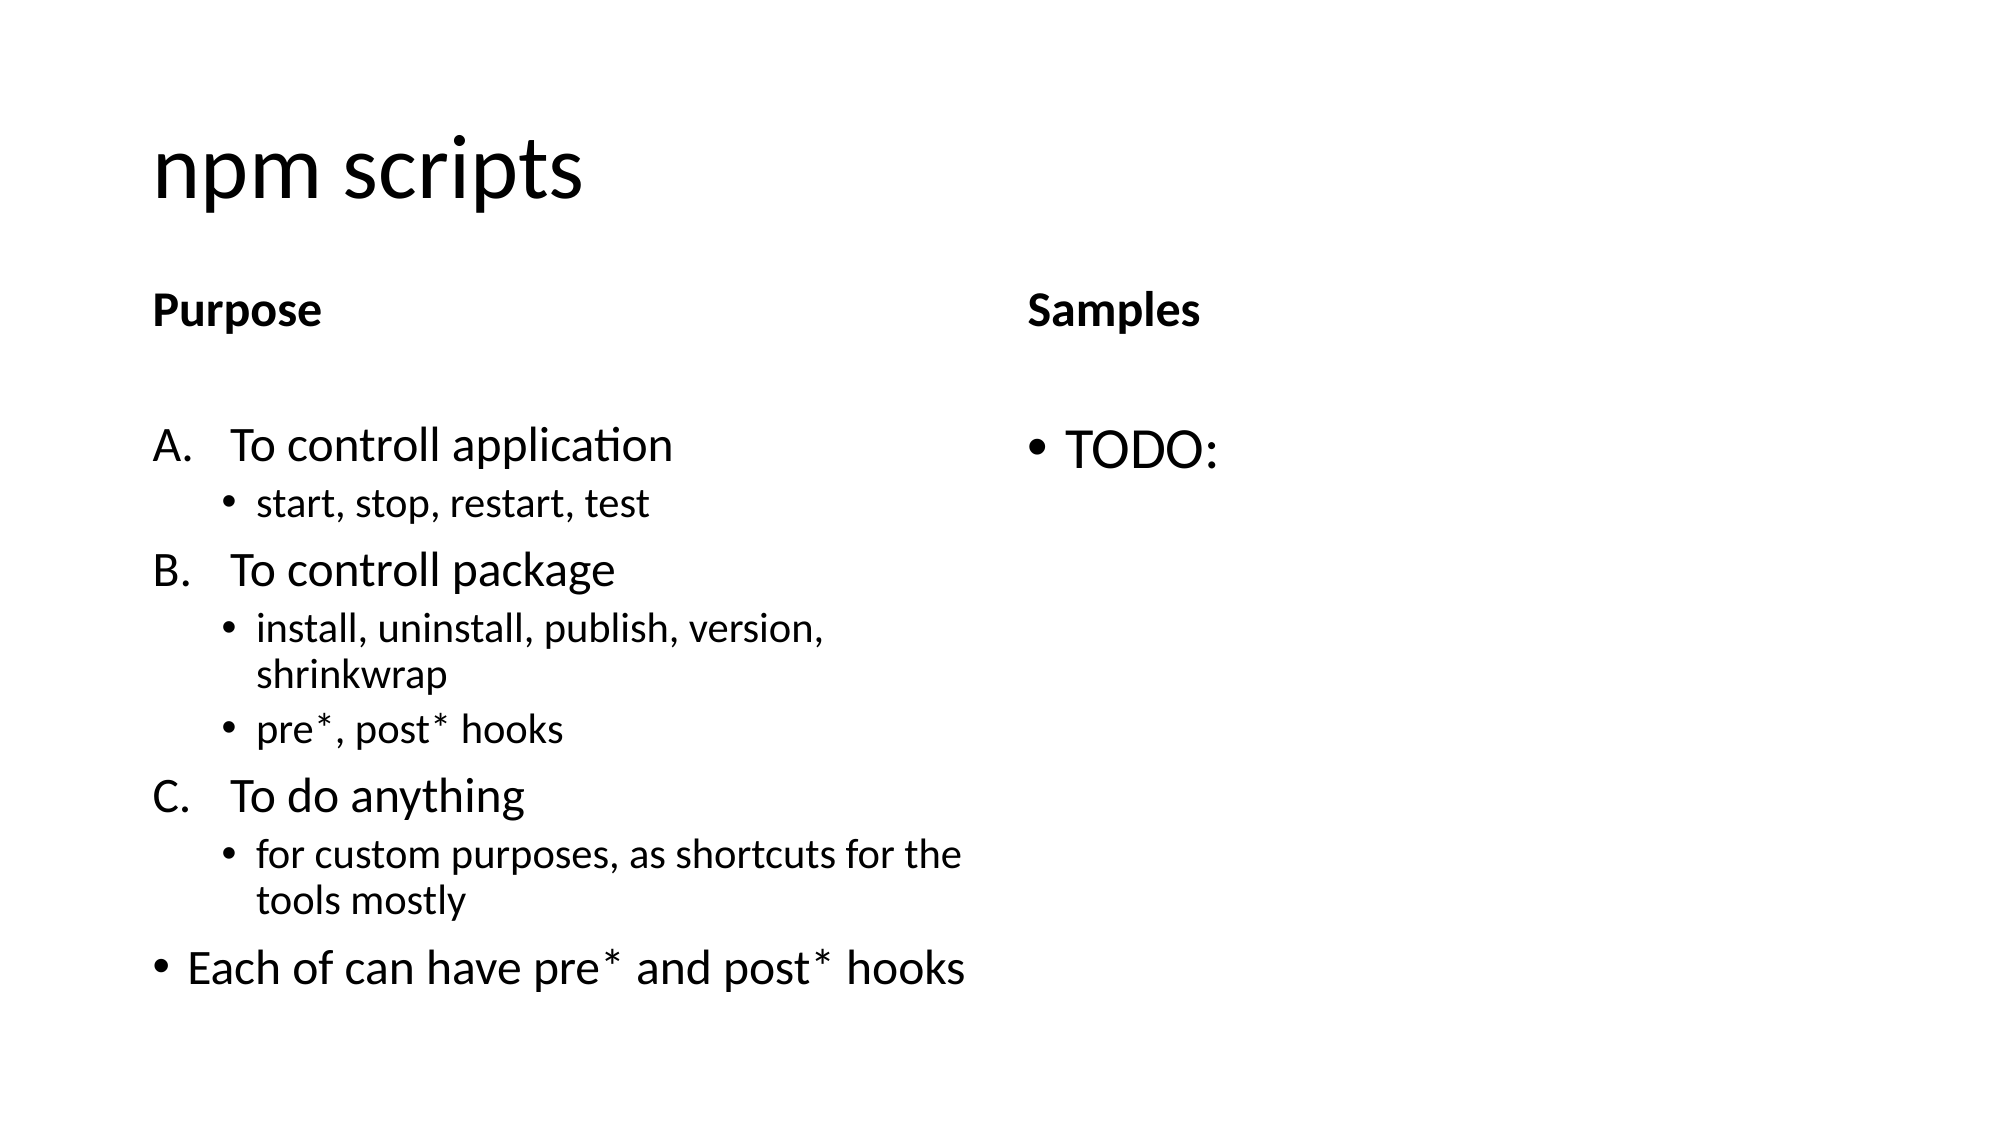

# npm scripts
Purpose
Samples
To controll application
start, stop, restart, test
To controll package
install, uninstall, publish, version, shrinkwrap
pre*, post* hooks
To do anything
for custom purposes, as shortcuts for the tools mostly
Each of can have pre* and post* hooks

TODO: